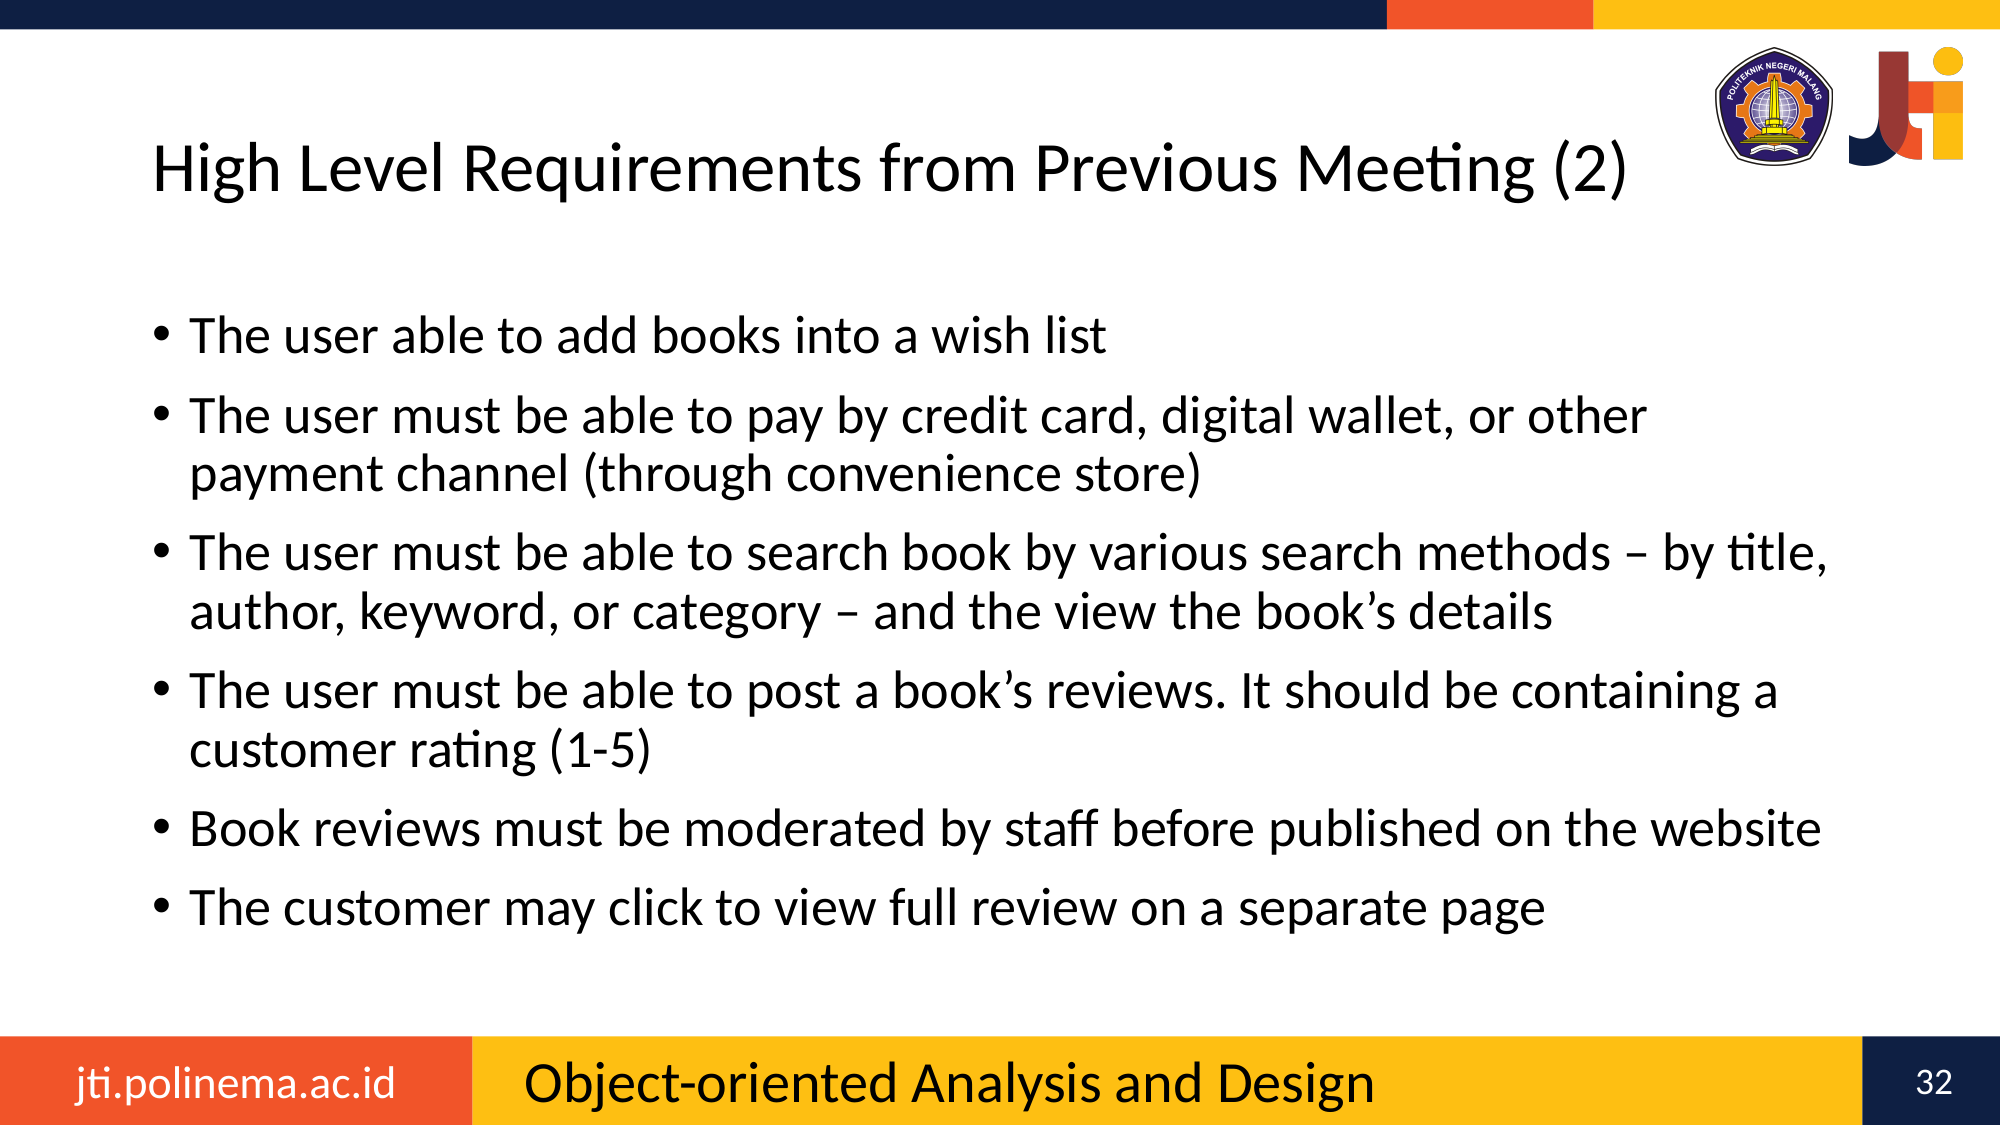

# High Level Requirements from Previous Meeting (2)
The user able to add books into a wish list
The user must be able to pay by credit card, digital wallet, or other payment channel (through convenience store)
The user must be able to search book by various search methods – by title, author, keyword, or category – and the view the book’s details
The user must be able to post a book’s reviews. It should be containing a customer rating (1-5)
Book reviews must be moderated by staff before published on the website
The customer may click to view full review on a separate page

32